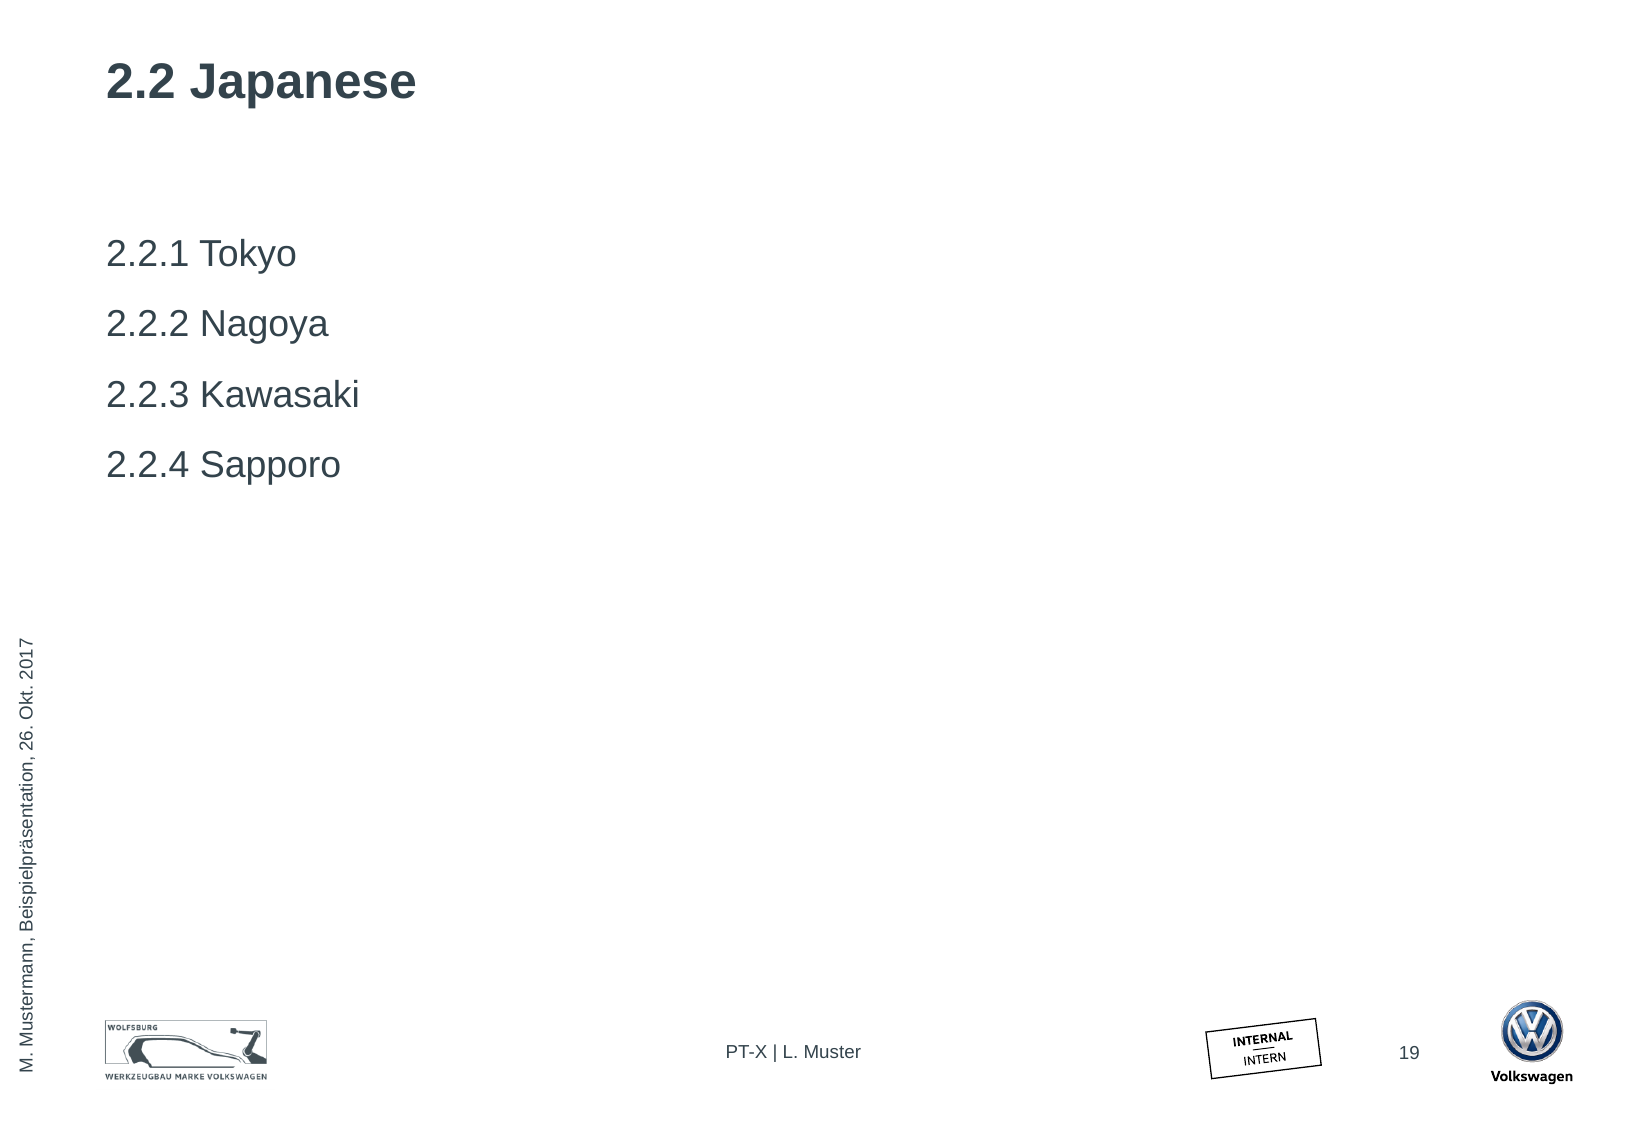

# 2.2 Japanese
2.2.1 Tokyo
2.2.2 Nagoya
2.2.3 Kawasaki
2.2.4 Sapporo